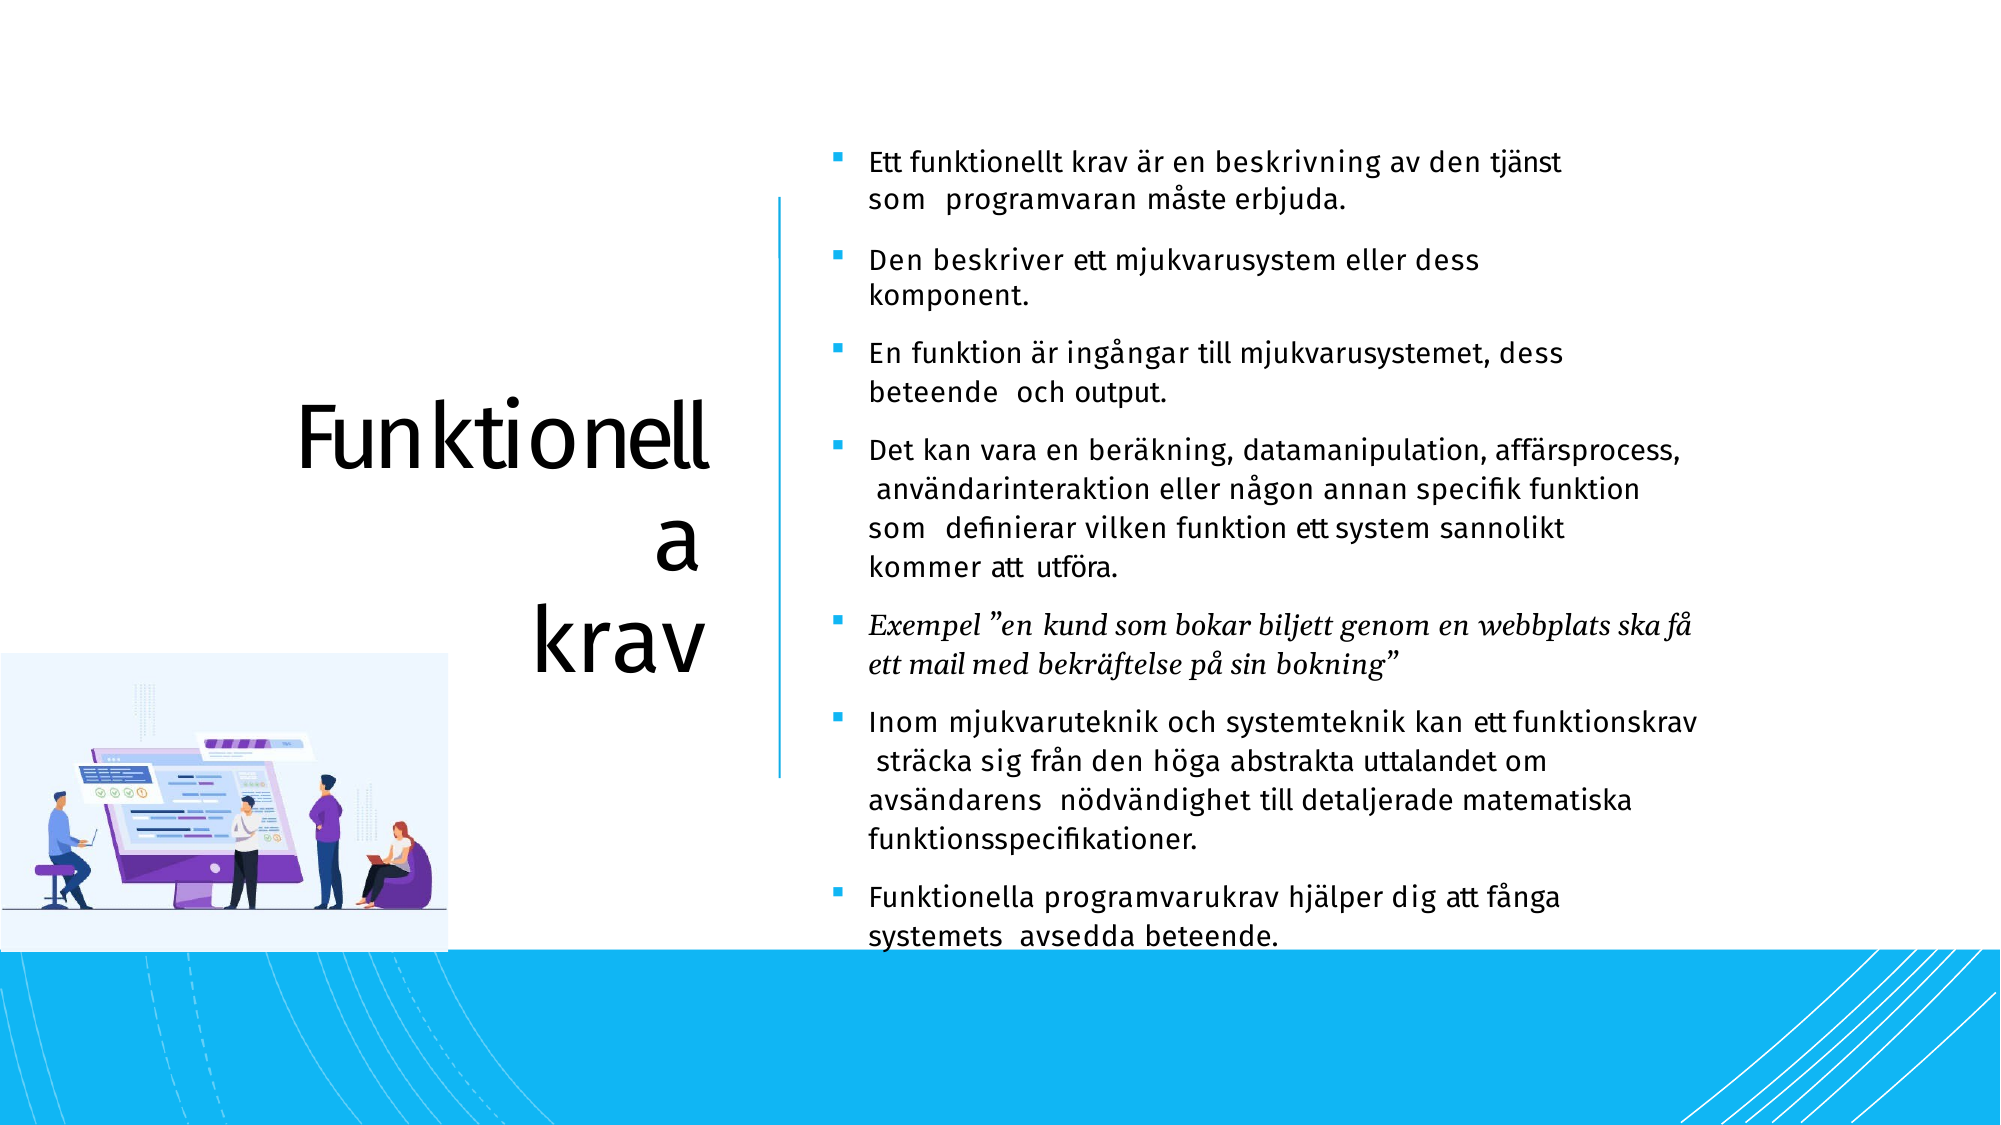

Ett funktionellt krav är en beskrivning av den tjänst som  programvaran måste erbjuda.
Den beskriver ett mjukvarusystem eller dess komponent.
En funktion är ingångar till mjukvarusystemet, dess beteende  och output.
Det kan vara en beräkning, datamanipulation, affärsprocess,  användarinteraktion eller någon annan specifik funktion som  definierar vilken funktion ett system sannolikt kommer att  utföra.
Exempel ”en kund som bokar biljett genom en webbplats ska få  ett mail med bekräftelse på sin bokning”
Inom mjukvaruteknik och systemteknik kan ett funktionskrav  sträcka sig från den höga abstrakta uttalandet om avsändarens  nödvändighet till detaljerade matematiska  funktionsspecifikationer.
Funktionella programvarukrav hjälper dig att fånga systemets  avsedda beteende.

Funktionella
krav